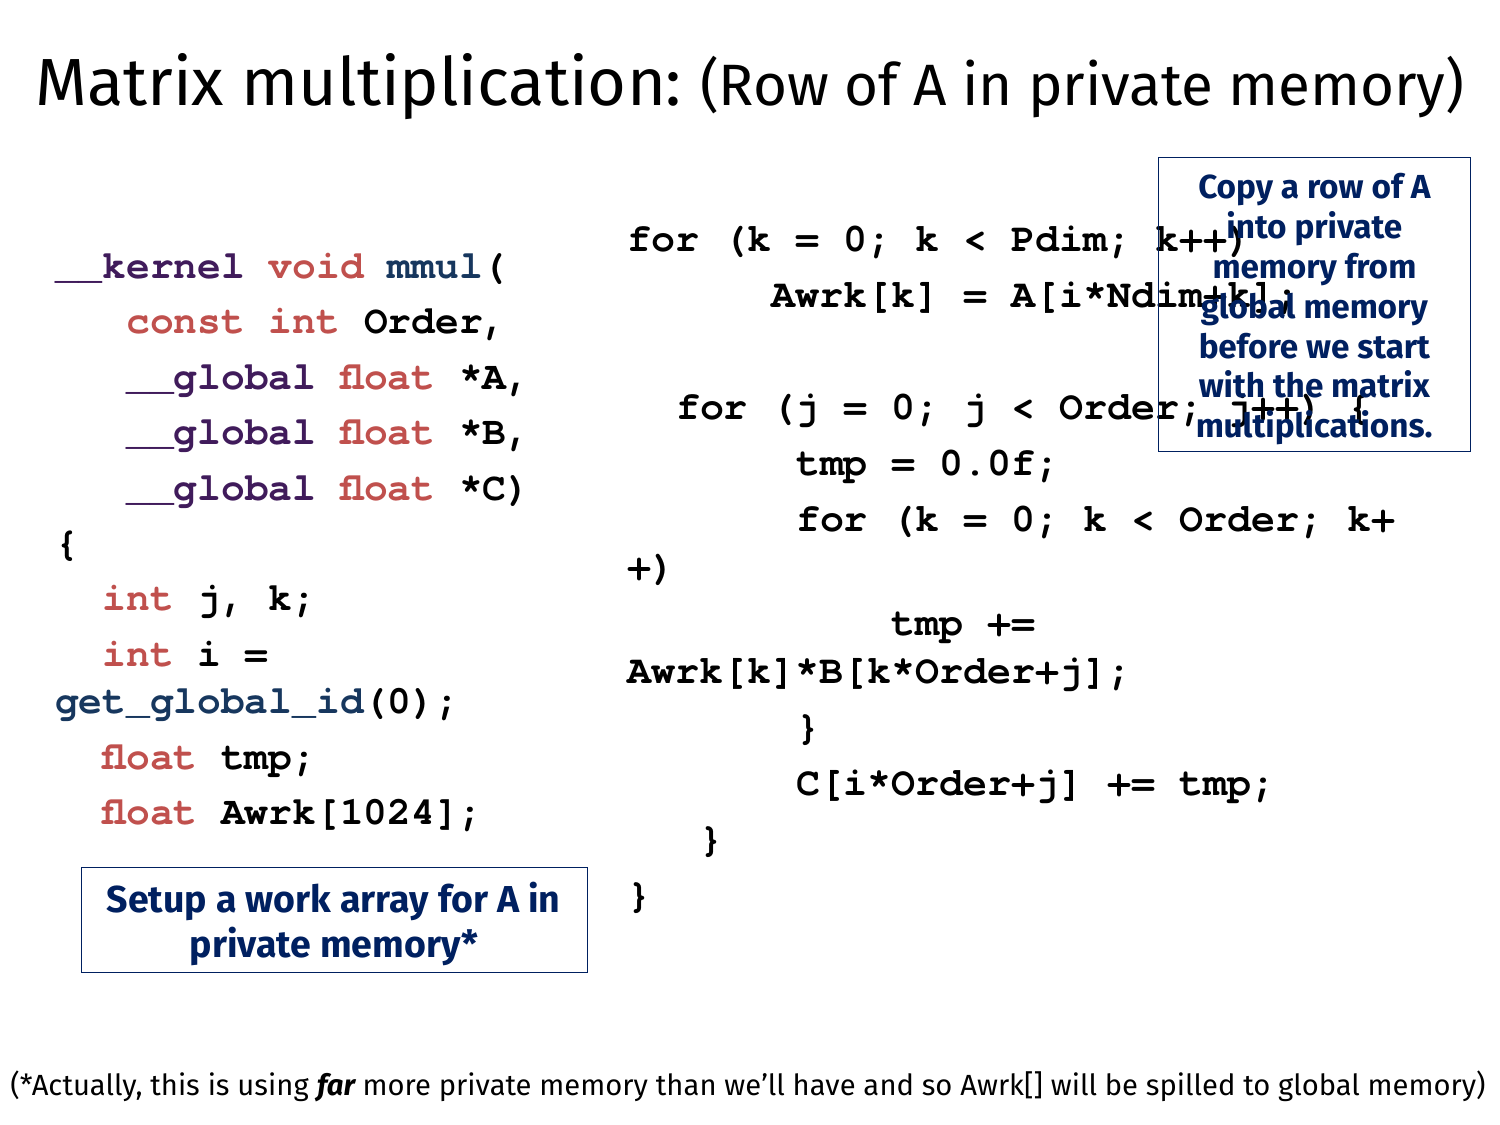

# Matrix multiplication: (Row of A in private memory)
Copy a row of A into private memory from global memory before we start with the matrix multiplications.
for (k = 0; k < Pdim; k++)
      Awrk[k] = A[i*Ndim+k];

  for (j = 0; j < Order; j++) {
       tmp = 0.0f;
       for (k = 0; k < Order; k++)
           tmp += Awrk[k]*B[k*Order+j];
       }
       C[i*Order+j] += tmp;
   }
}
__kernel void mmul(
   const int Order,
   __global float *A,
   __global float *B,
   __global float *C)
{
  int j, k;
  int i = get_global_id(0);
  float tmp;
  float Awrk[1024];

Setup a work array for A in private memory*
(*Actually, this is using far more private memory than we’ll have and so Awrk[] will be spilled to global memory)